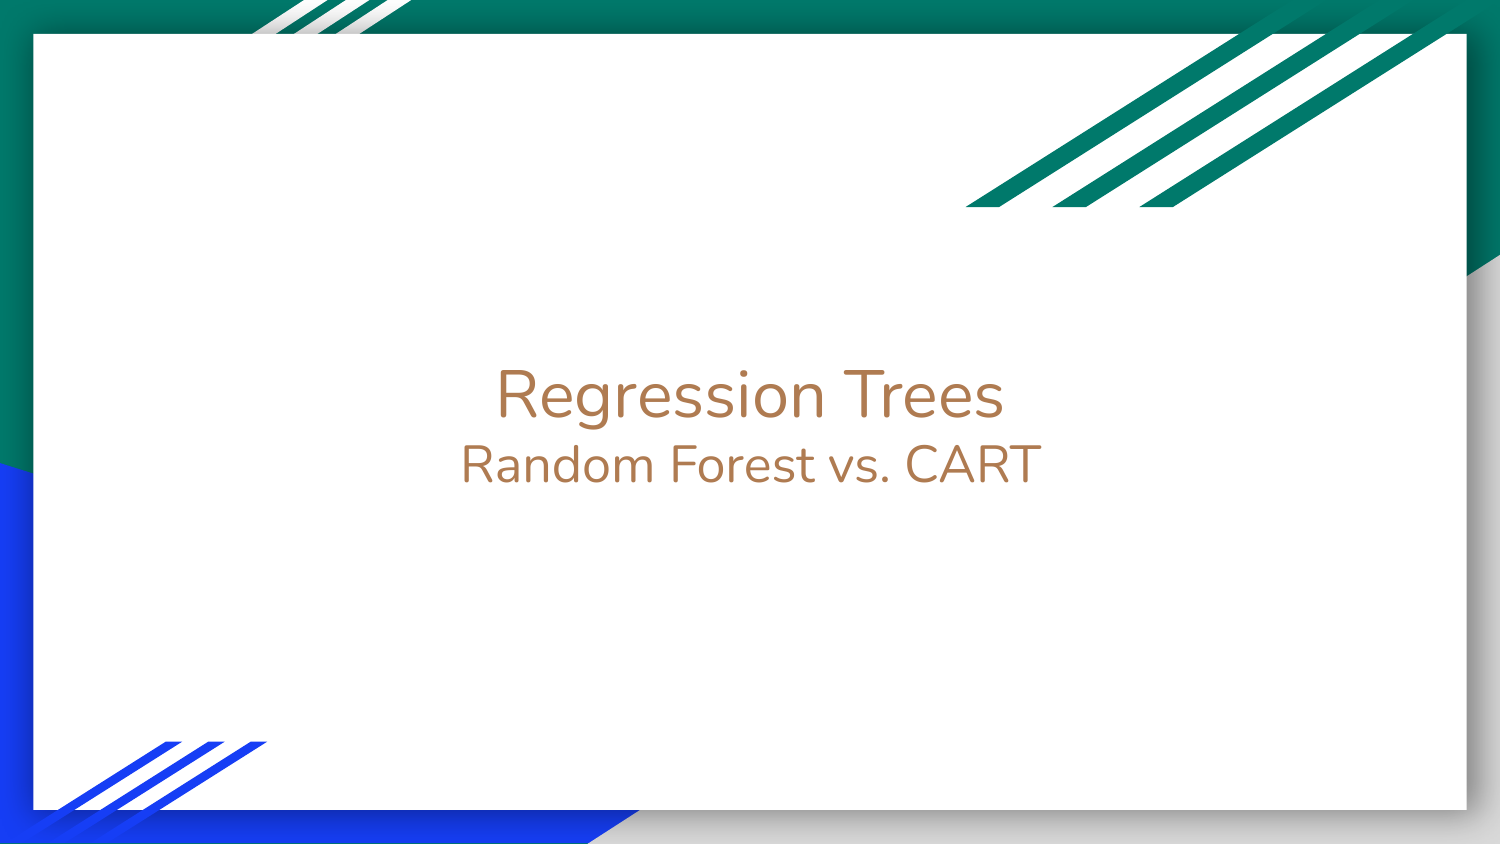

# Regression Trees
Random Forest vs. CART